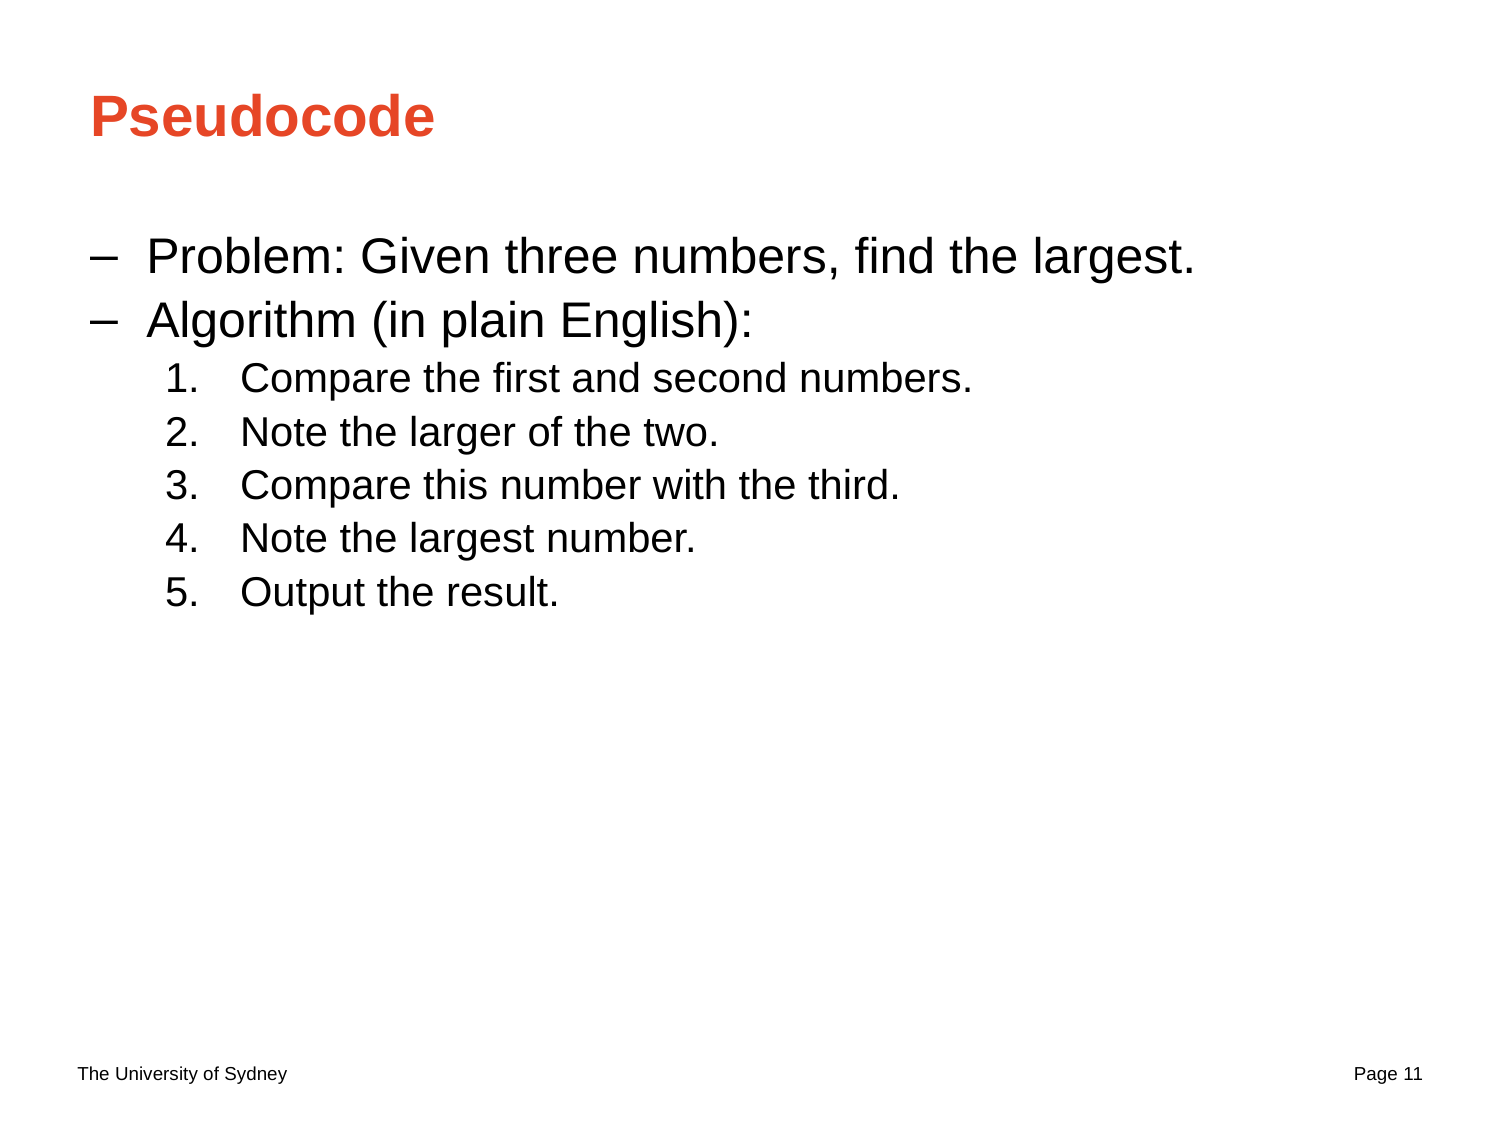

# Pseudocode
Problem: Given three numbers, find the largest.
Algorithm (in plain English):
Compare the first and second numbers.
Note the larger of the two.
Compare this number with the third.
Note the largest number.
Output the result.